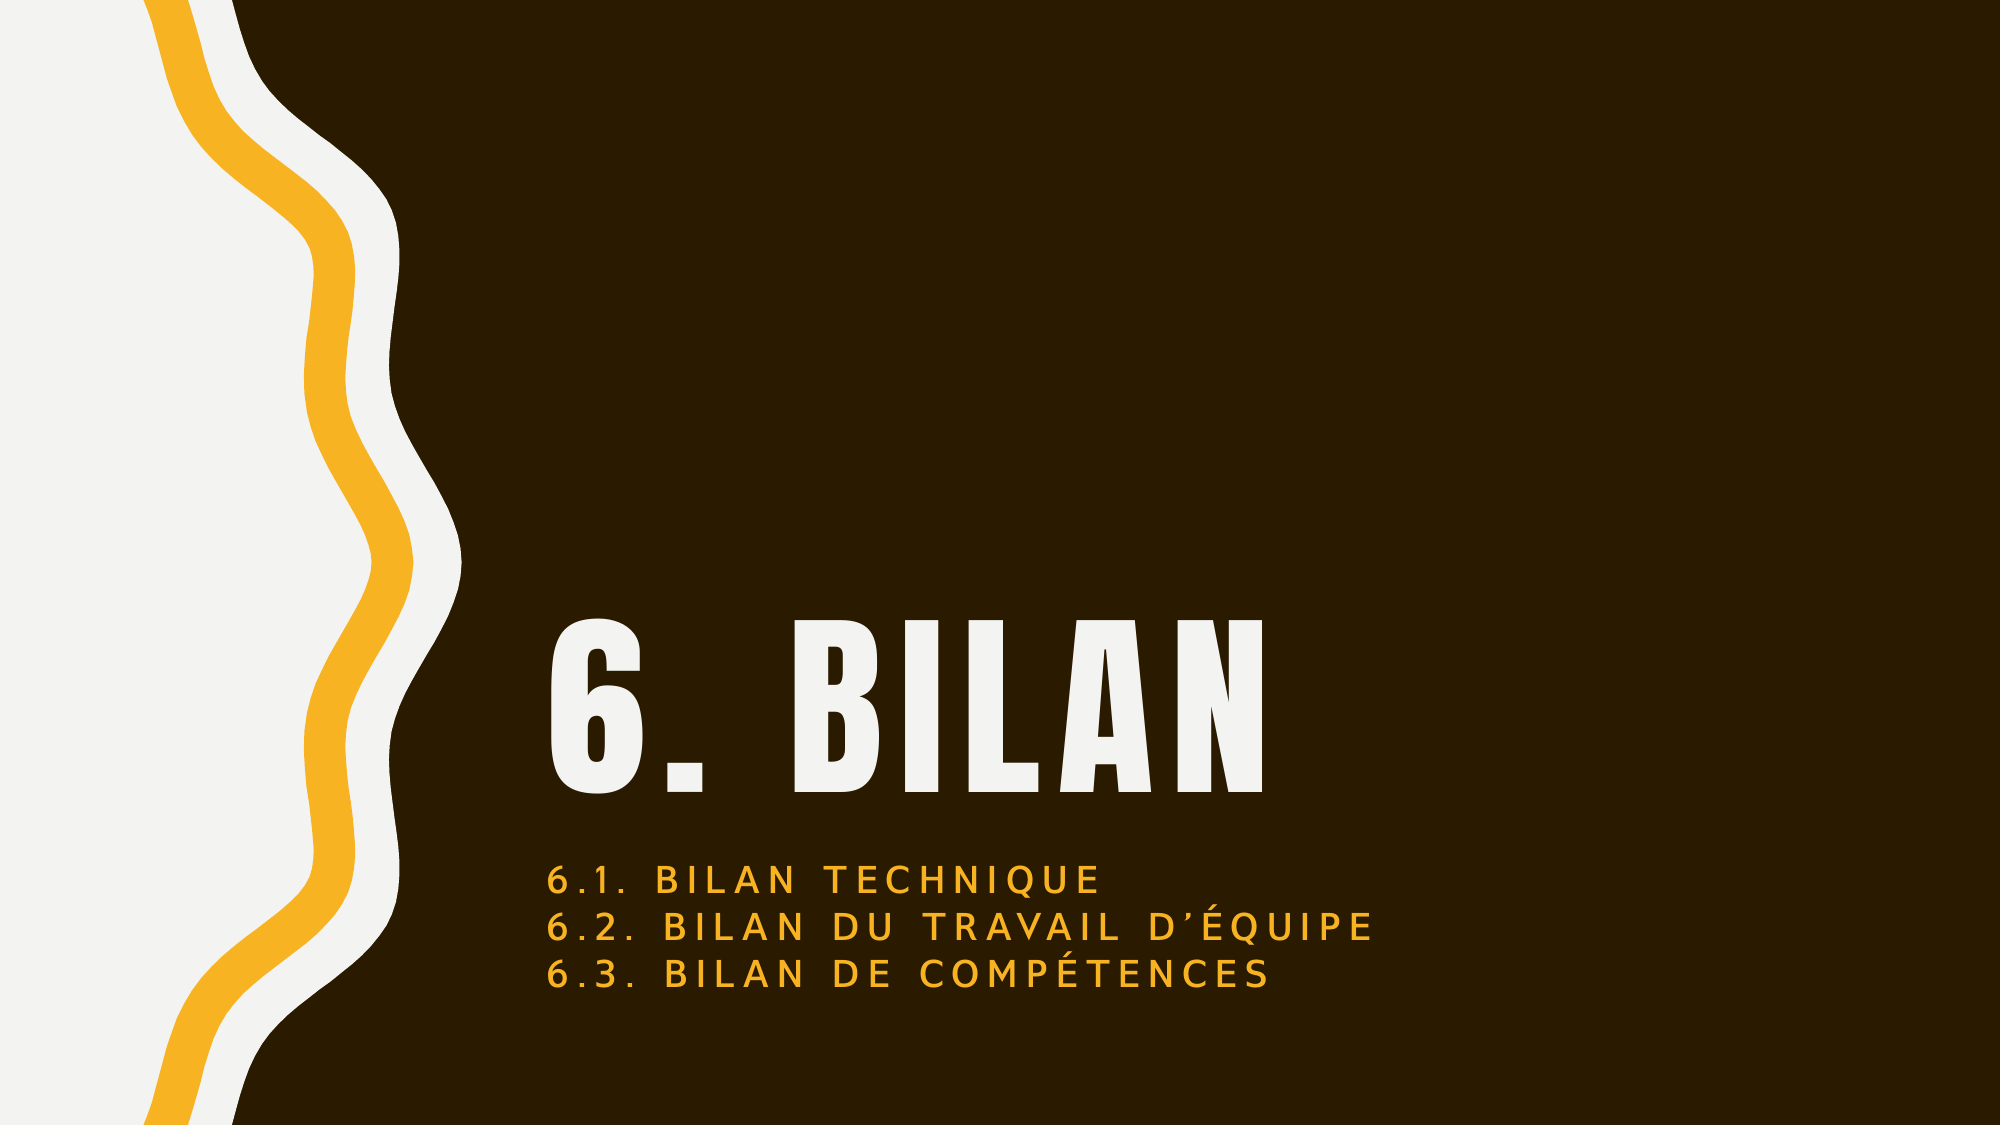

# 6. Bilan
6.1. Bilan technique
6.2. Bilan du travail d’équipe
6.3. Bilan de compétences